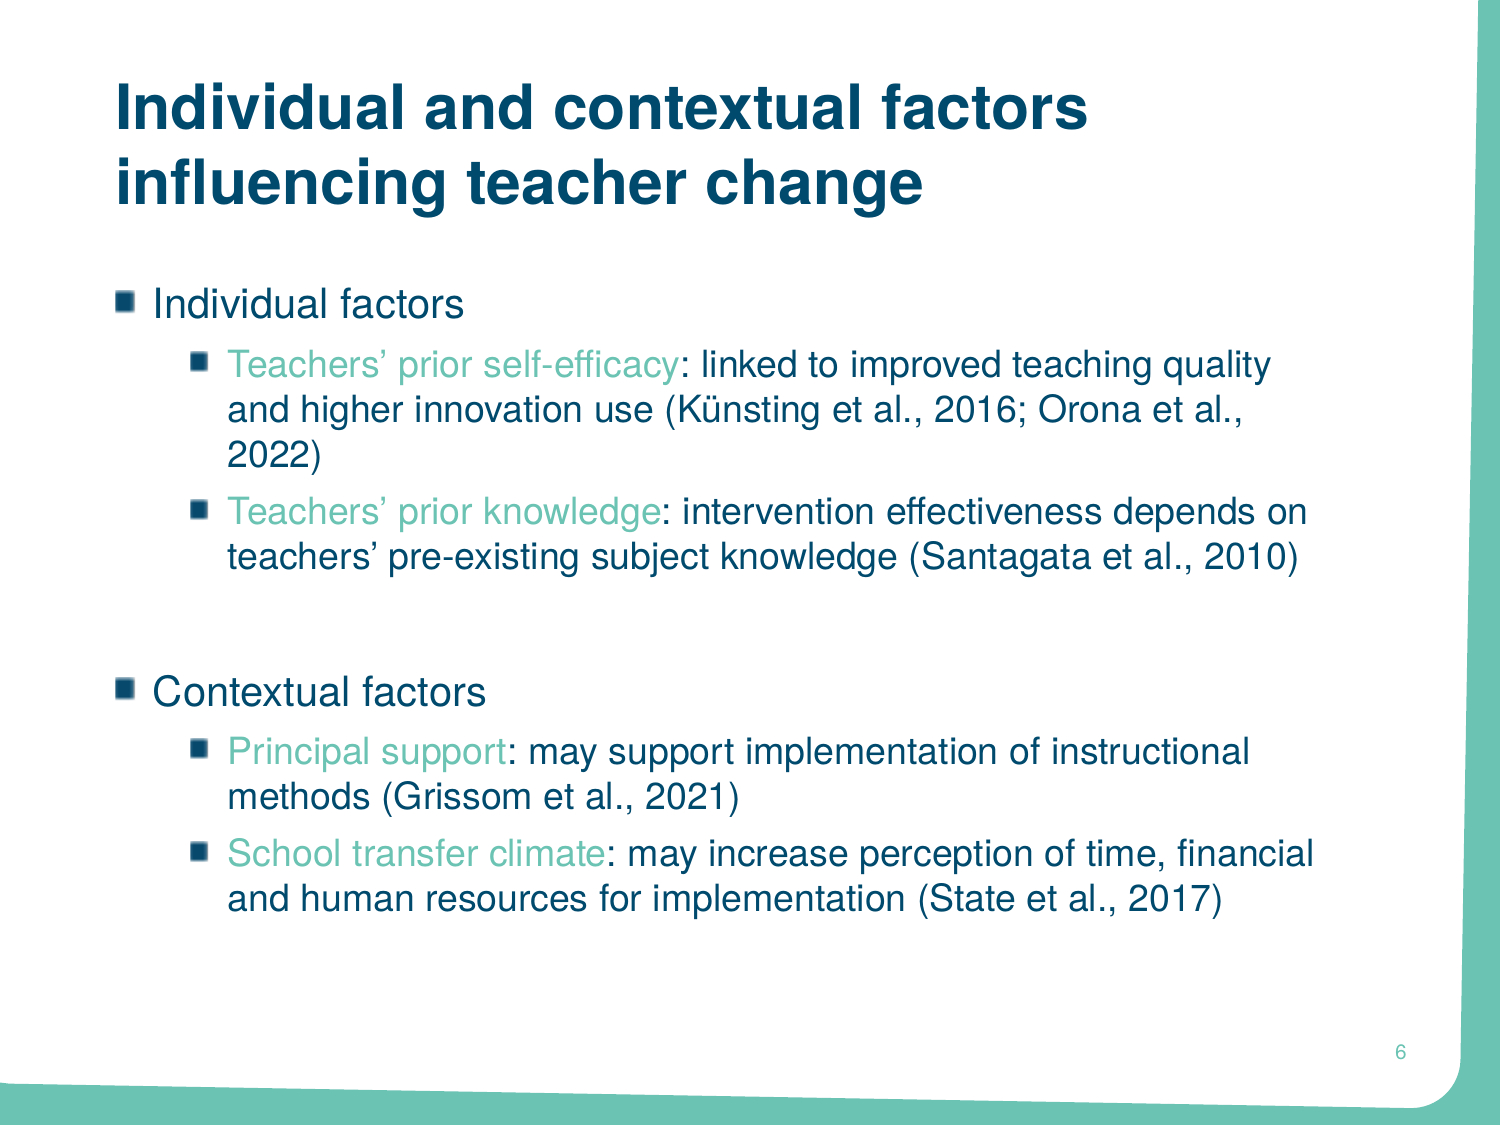

# Individual and contextual factors influencing teacher change
Individual factors
Teachers’ prior self-efficacy: linked to improved teaching quality and higher innovation use (Künsting et al., 2016; Orona et al., 2022)
Teachers’ prior knowledge: intervention effectiveness depends on teachers’ pre-existing subject knowledge (Santagata et al., 2010)

Contextual factors
Principal support: may support implementation of instructional methods (Grissom et al., 2021)
School transfer climate: may increase perception of time, financial and human resources for implementation (State et al., 2017)
6